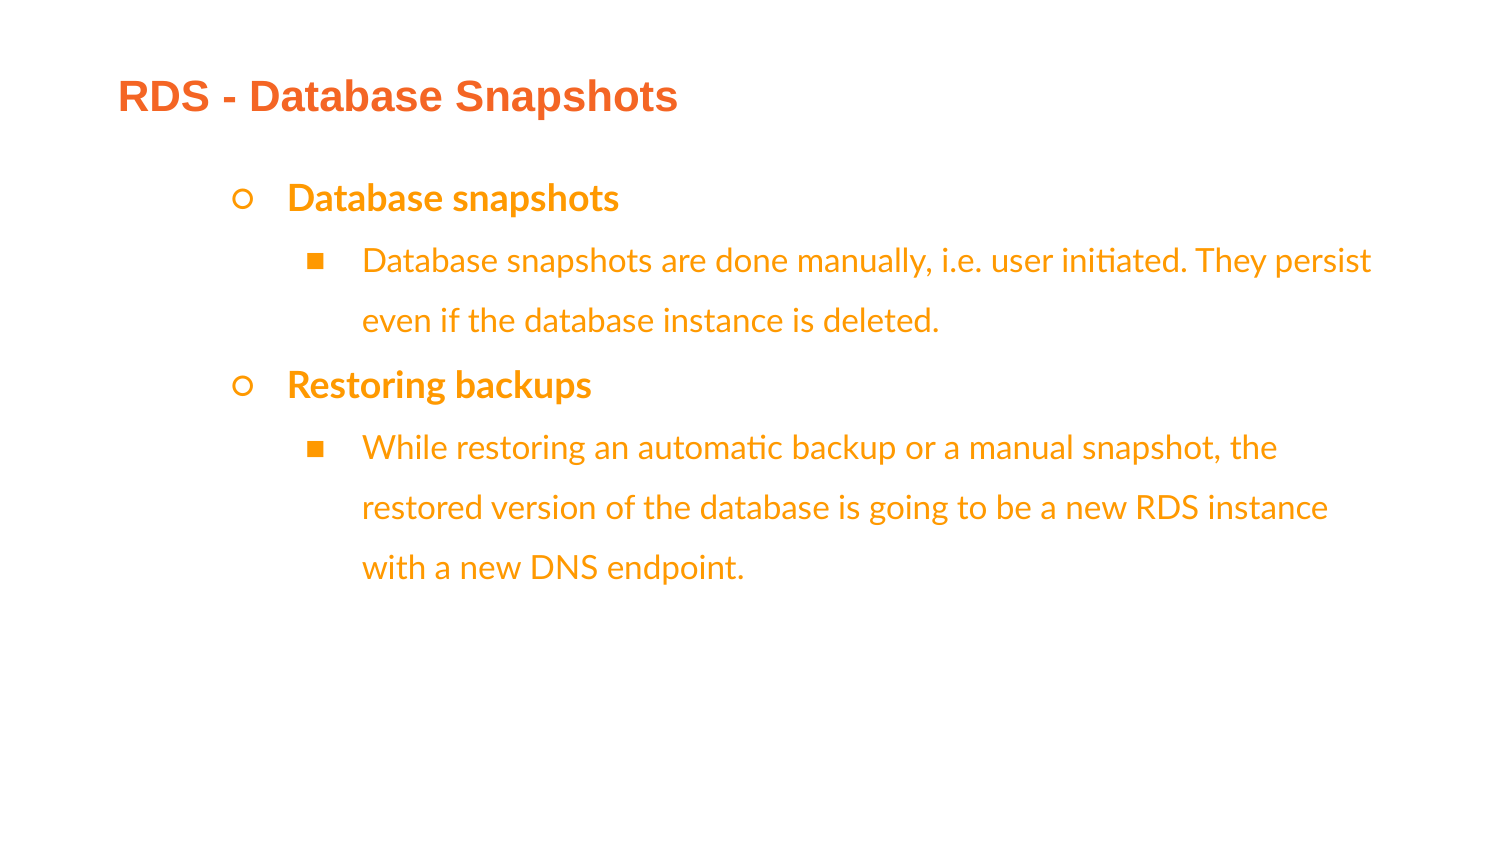

RDS - Database Snapshots
Database snapshots
Database snapshots are done manually, i.e. user initiated. They persist even if the database instance is deleted.
Restoring backups
While restoring an automatic backup or a manual snapshot, the restored version of the database is going to be a new RDS instance with a new DNS endpoint.